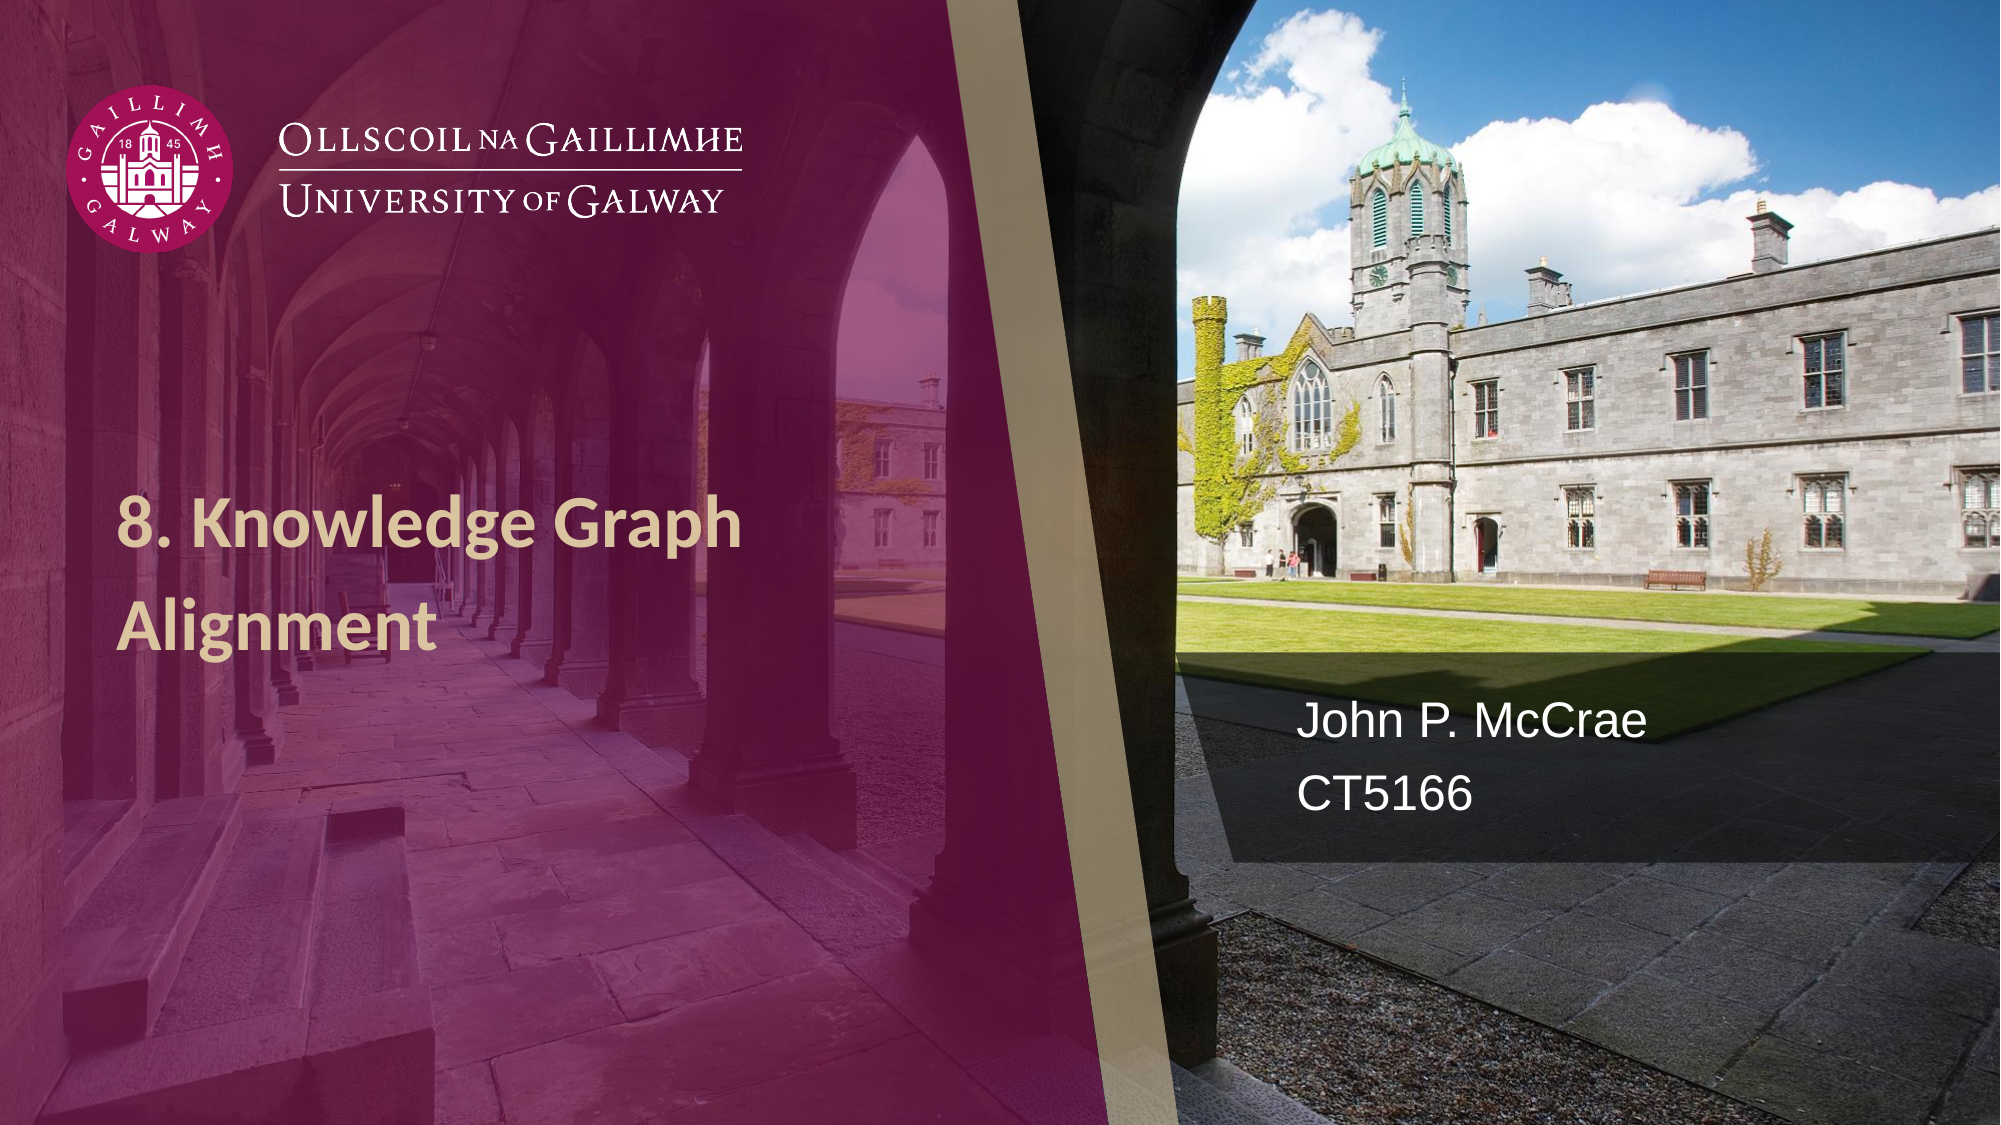

# 8. Knowledge Graph Alignment
John P. McCrae
CT5166